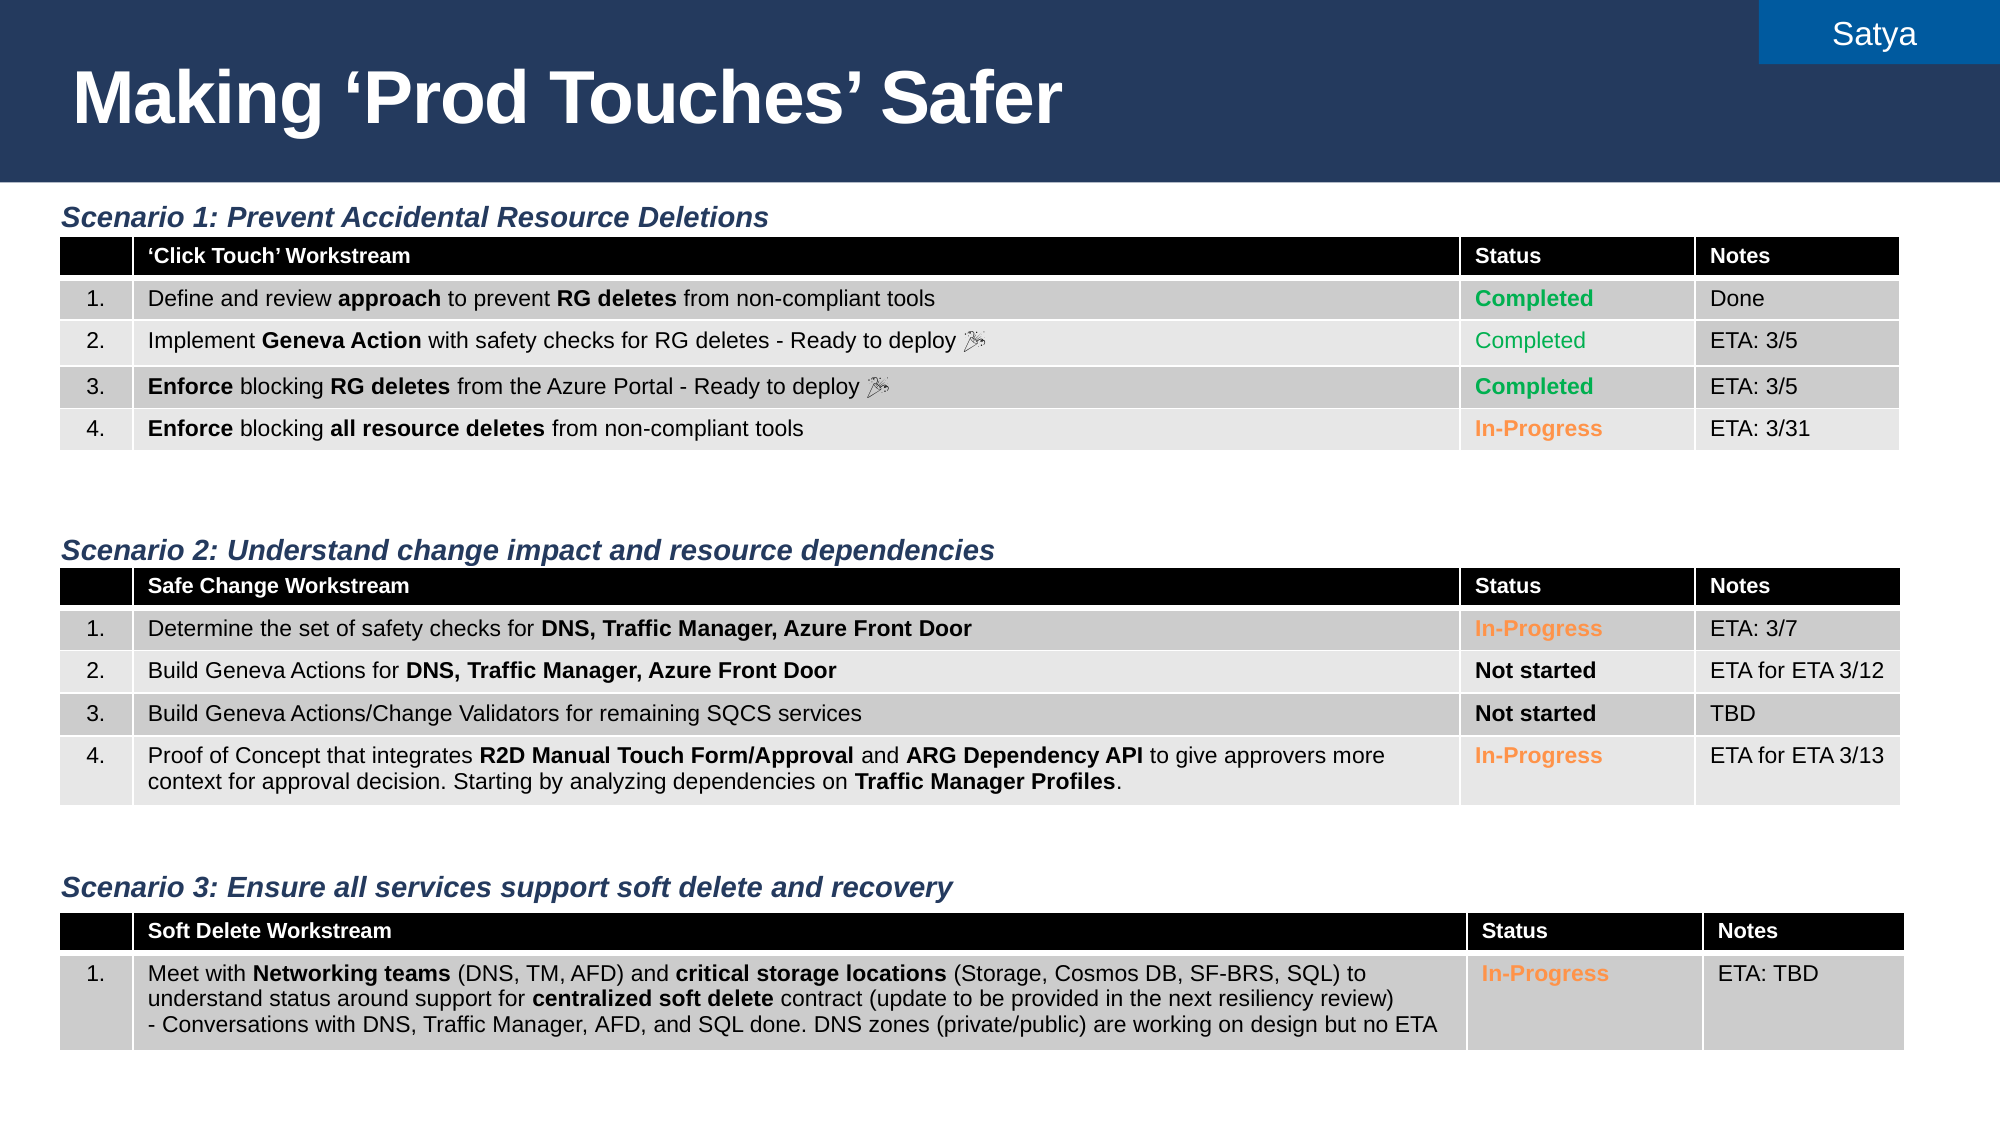

Satya
# Making ‘Prod Touches’ Safer
Scenario 1: Prevent Accidental Resource Deletions
|  | ‘Click Touch’ Workstream | Status | Notes |
| --- | --- | --- | --- |
| 1. | Define and review approach to prevent RG deletes from non-compliant tools | Completed | Done |
| 2. | Implement Geneva Action with safety checks for RG deletes - Ready to deploy 🎉 | Completed | ETA: 3/5 |
| 3. | Enforce blocking RG deletes from the Azure Portal - Ready to deploy 🎉 | Completed | ETA: 3/5 |
| 4. | Enforce blocking all resource deletes from non-compliant tools | In-Progress | ETA: 3/31 |
Scenario 2: Understand change impact and resource dependencies
|  | Safe Change Workstream | Status | Notes |
| --- | --- | --- | --- |
| 1. | Determine the set of safety checks for DNS, Traffic Manager, Azure Front Door | In-Progress | ETA: 3/7 |
| 2. | Build Geneva Actions for DNS, Traffic Manager, Azure Front Door | Not started | ETA for ETA 3/12 |
| 3. | Build Geneva Actions/Change Validators for remaining SQCS services | Not started | TBD |
| 4. | Proof of Concept that integrates R2D Manual Touch Form/Approval and ARG Dependency API to give approvers more context for approval decision. Starting by analyzing dependencies on Traffic Manager Profiles. | In-Progress | ETA for ETA 3/13 |
Scenario 3: Ensure all services support soft delete and recovery
|  | Soft Delete Workstream | Status | Notes |
| --- | --- | --- | --- |
| 1. | Meet with Networking teams (DNS, TM, AFD) and critical storage locations (Storage, Cosmos DB, SF-BRS, SQL) to understand status around support for centralized soft delete contract (update to be provided in the next resiliency review) - Conversations with DNS, Traffic Manager, AFD, and SQL done. DNS zones (private/public) are working on design but no ETA | In-Progress | ETA: TBD |